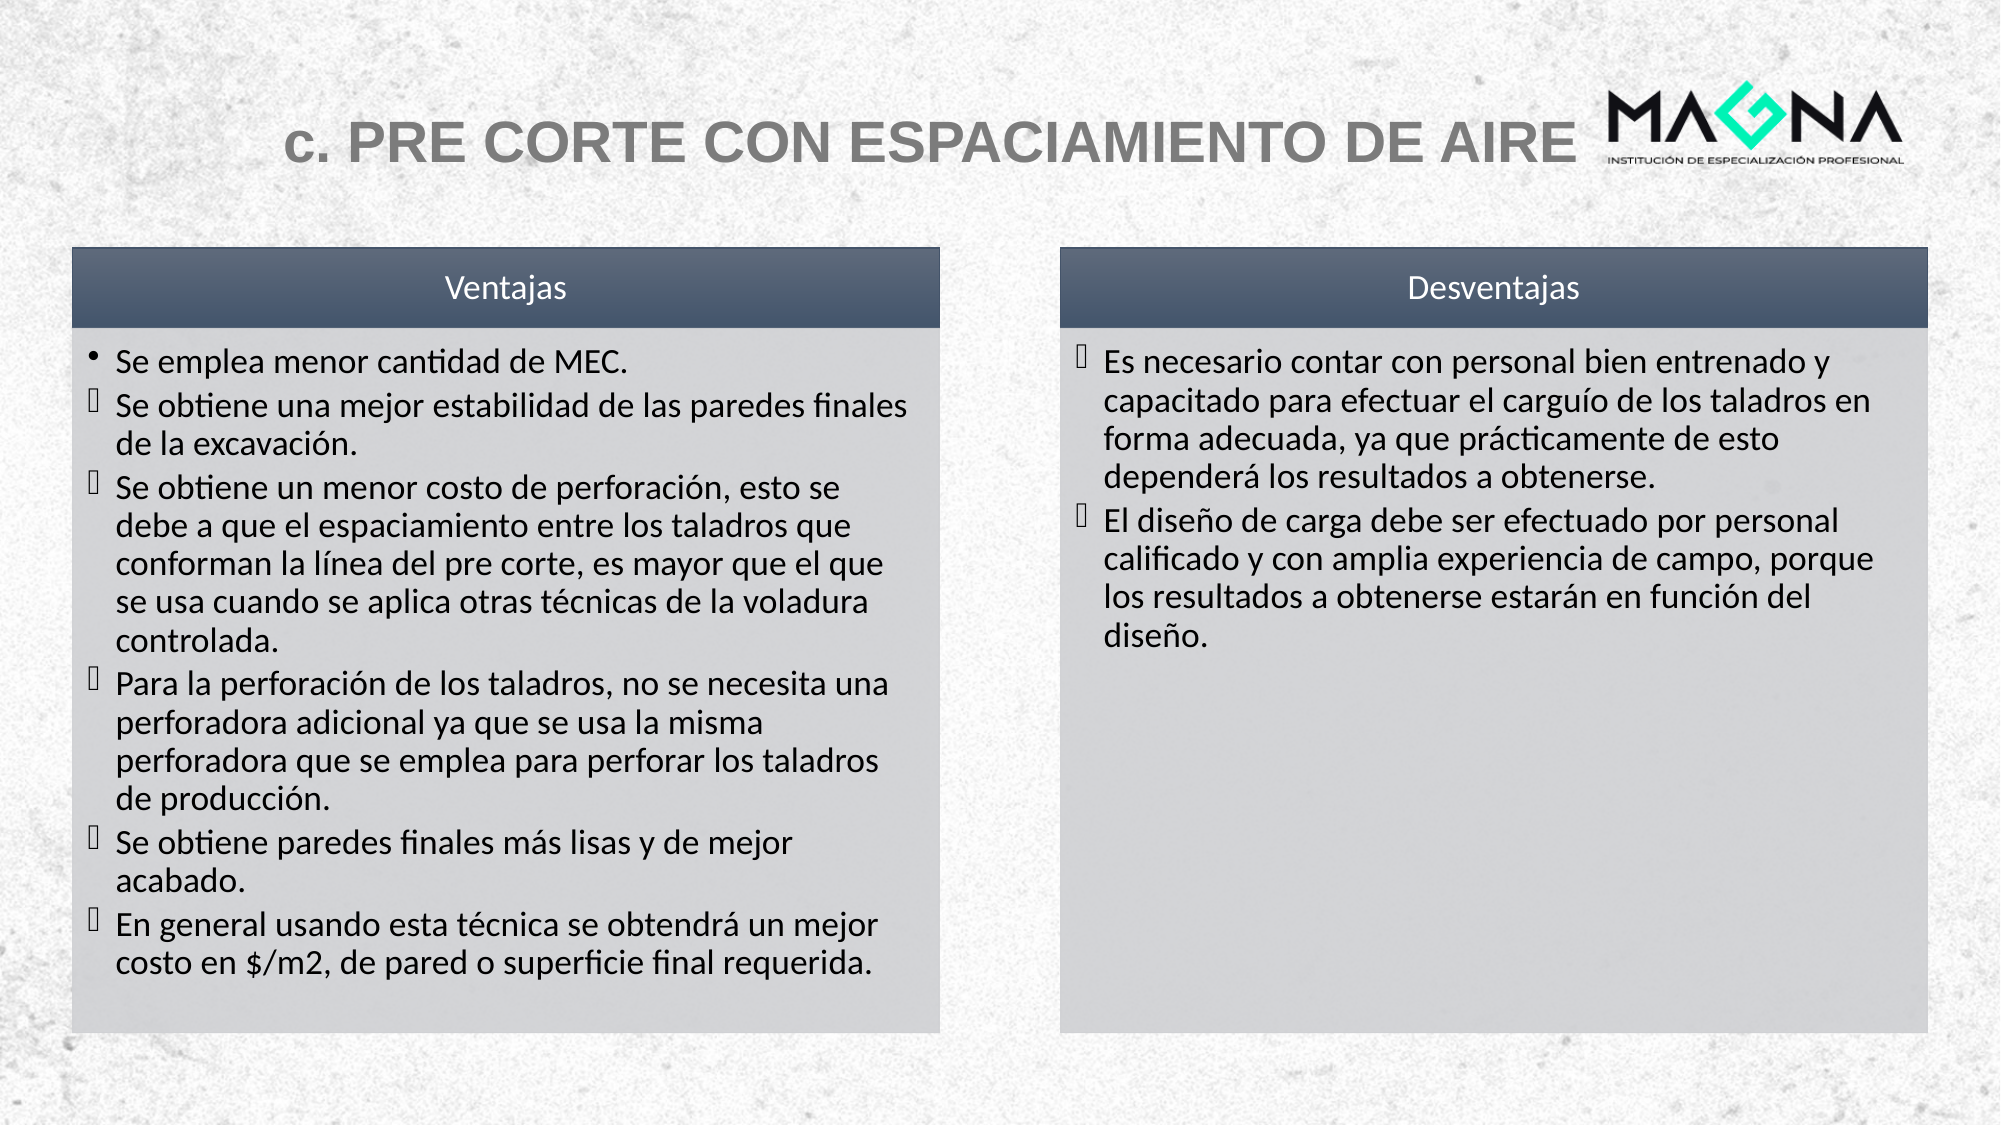

c. PRE CORTE CON ESPACIAMIENTO DE AIRE
Ventajas
Se emplea menor cantidad de MEC.
Se obtiene una mejor estabilidad de las paredes finales de la excavación.
Se obtiene un menor costo de perforación, esto se debe a que el espaciamiento entre los taladros que conforman la línea del pre corte, es mayor que el que se usa cuando se aplica otras técnicas de la voladura controlada.
Para la perforación de los taladros, no se necesita una perforadora adicional ya que se usa la misma perforadora que se emplea para perforar los taladros de producción.
Se obtiene paredes finales más lisas y de mejor acabado.
En general usando esta técnica se obtendrá un mejor costo en $/m2, de pared o superficie final requerida.
Desventajas
Es necesario contar con personal bien entrenado y capacitado para efectuar el carguío de los taladros en forma adecuada, ya que prácticamente de esto dependerá los resultados a obtenerse.
El diseño de carga debe ser efectuado por personal calificado y con amplia experiencia de campo, porque los resultados a obtenerse estarán en función del diseño.